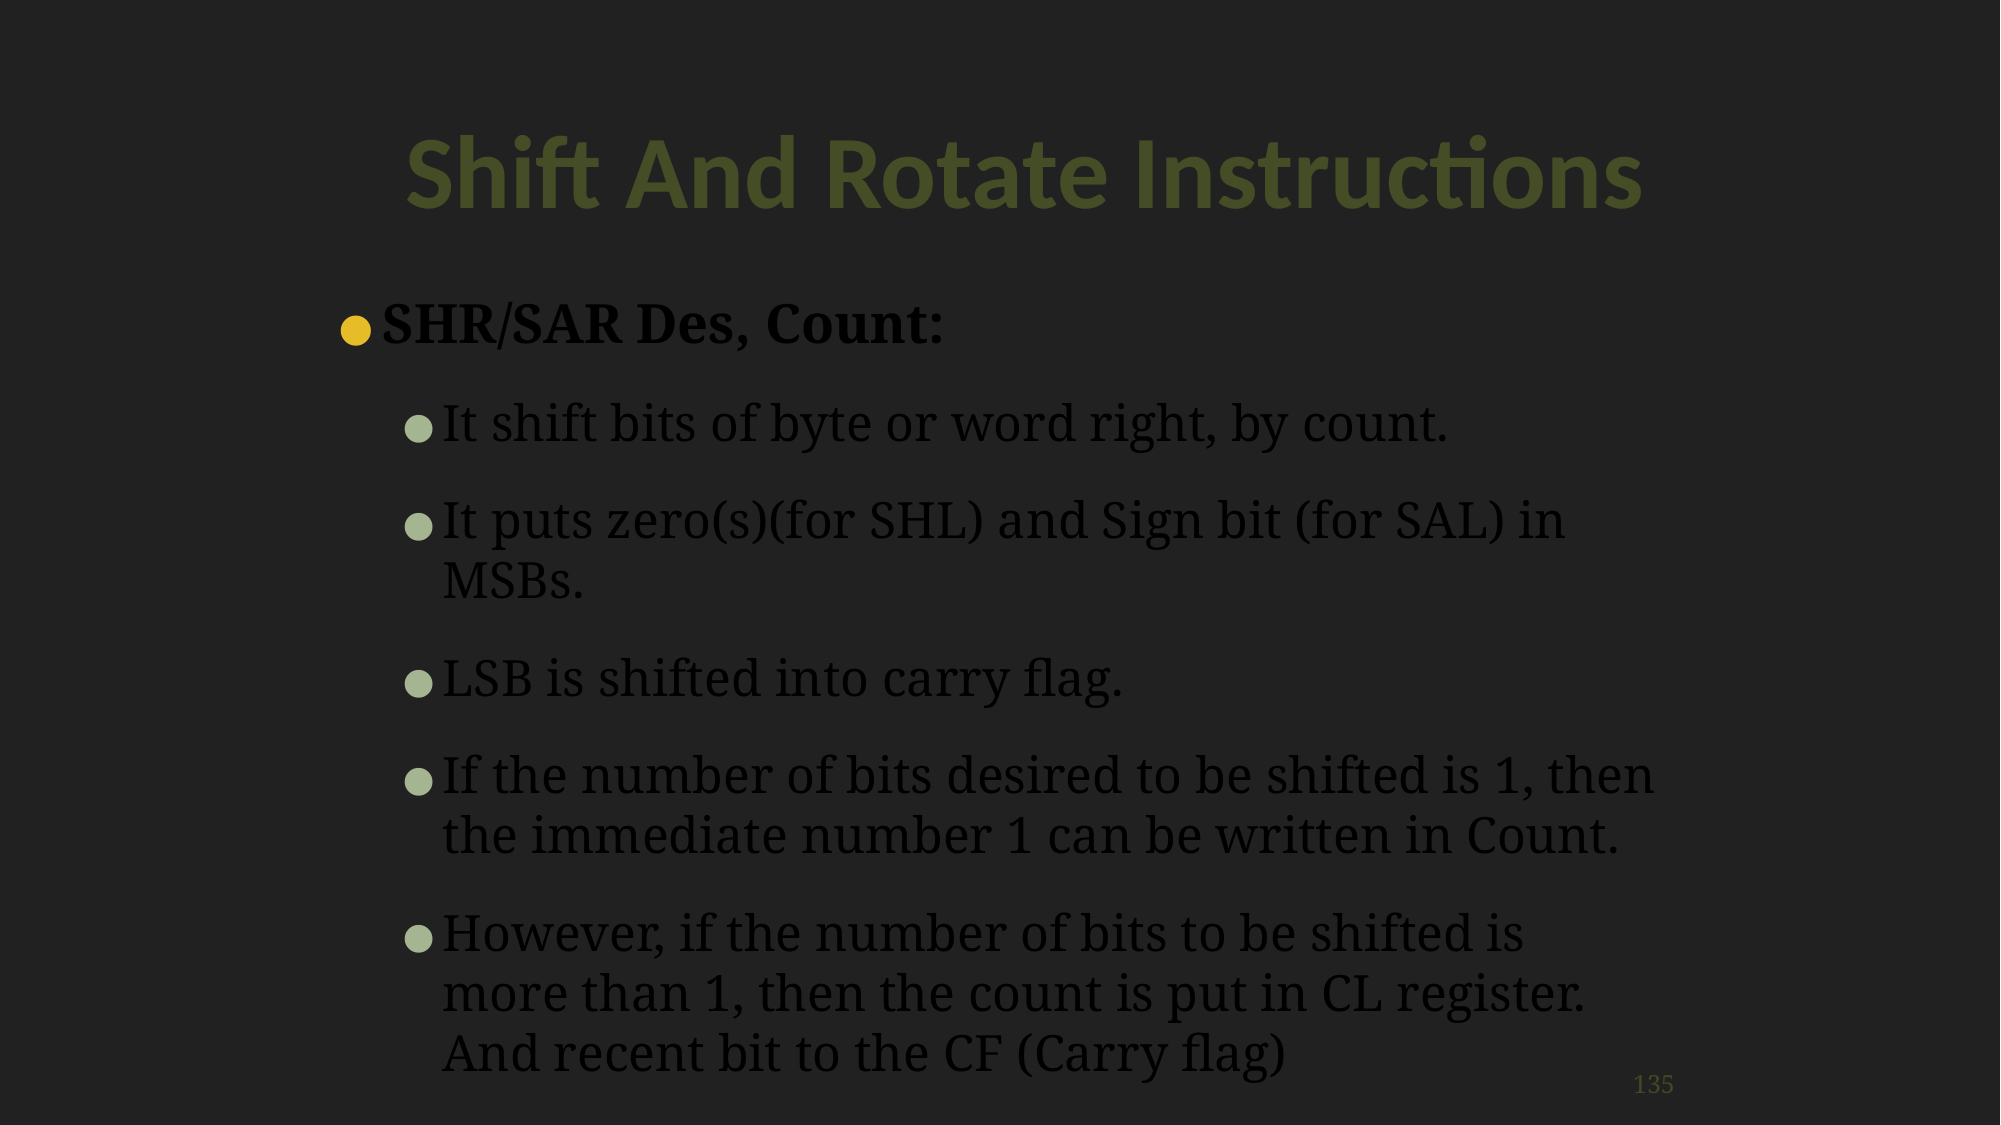

Shift And Rotate Instructions
SHR/SAR Des, Count:
It shift bits of byte or word right, by count.
It puts zero(s)(for SHL) and Sign bit (for SAL) in MSBs.
LSB is shifted into carry flag.
If the number of bits desired to be shifted is 1, then the immediate number 1 can be written in Count.
However, if the number of bits to be shifted is more than 1, then the count is put in CL register. And recent bit to the CF (Carry flag)
135